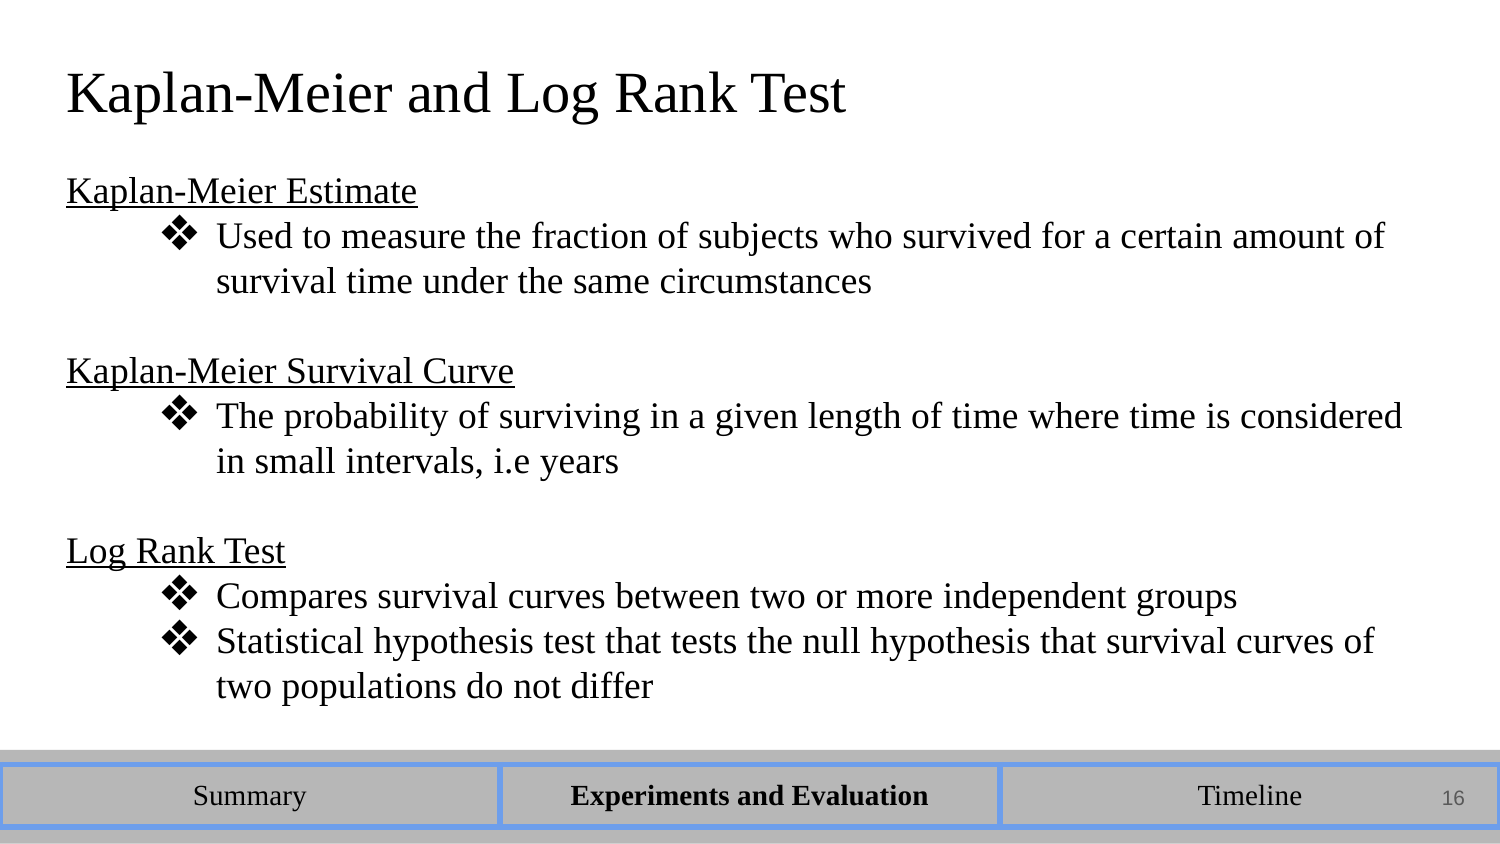

# Kaplan-Meier and Log Rank Test
Kaplan-Meier Estimate
Used to measure the fraction of subjects who survived for a certain amount of survival time under the same circumstances

Kaplan-Meier Survival Curve
The probability of surviving in a given length of time where time is considered in small intervals, i.e years

Log Rank Test
Compares survival curves between two or more independent groups
Statistical hypothesis test that tests the null hypothesis that survival curves of two populations do not differ

| Summary | Experiments and Evaluation | Timeline |
| --- | --- | --- |
16